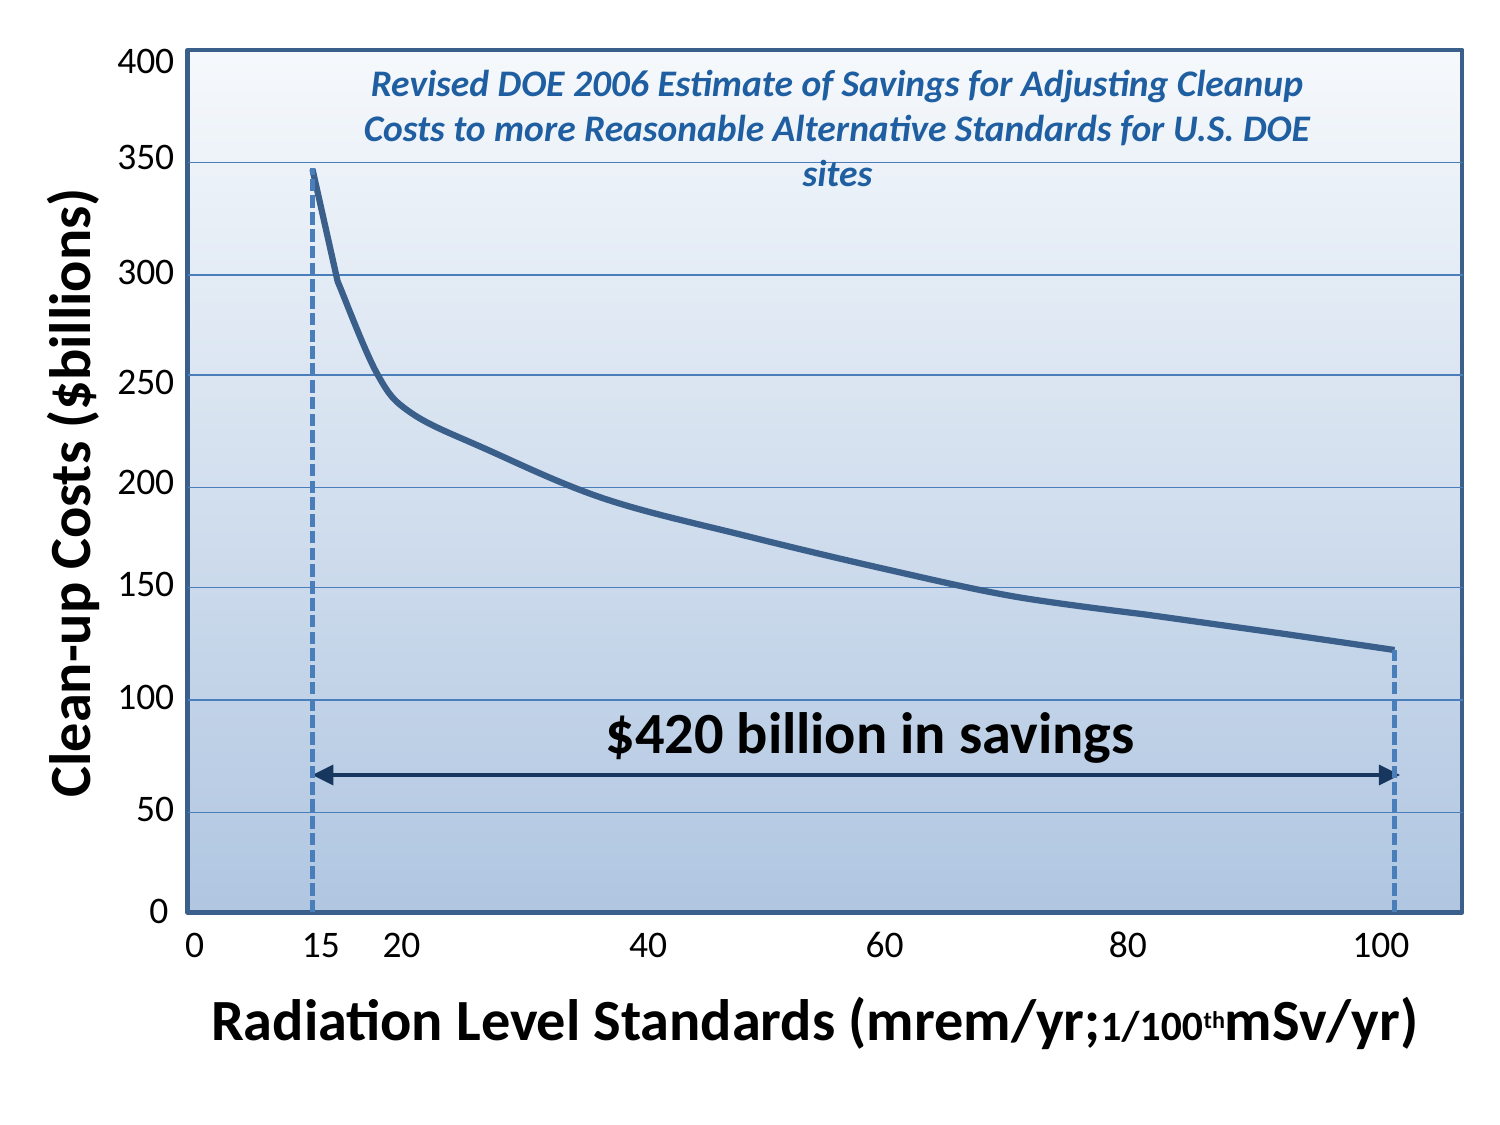

400

# Revised DOE 2006 Estimate of Savings for Adjusting Cleanup Costs to more Reasonable Alternative Standards for U.S. DOE sites
350

300
250
Clean-up Costs ($billions)
200
150
100
$420 billion in savings
  50
    0
    0
  15
  20
  40
  60
  80
  100
Radiation Level Standards (mrem/yr;1/100thmSv/yr)